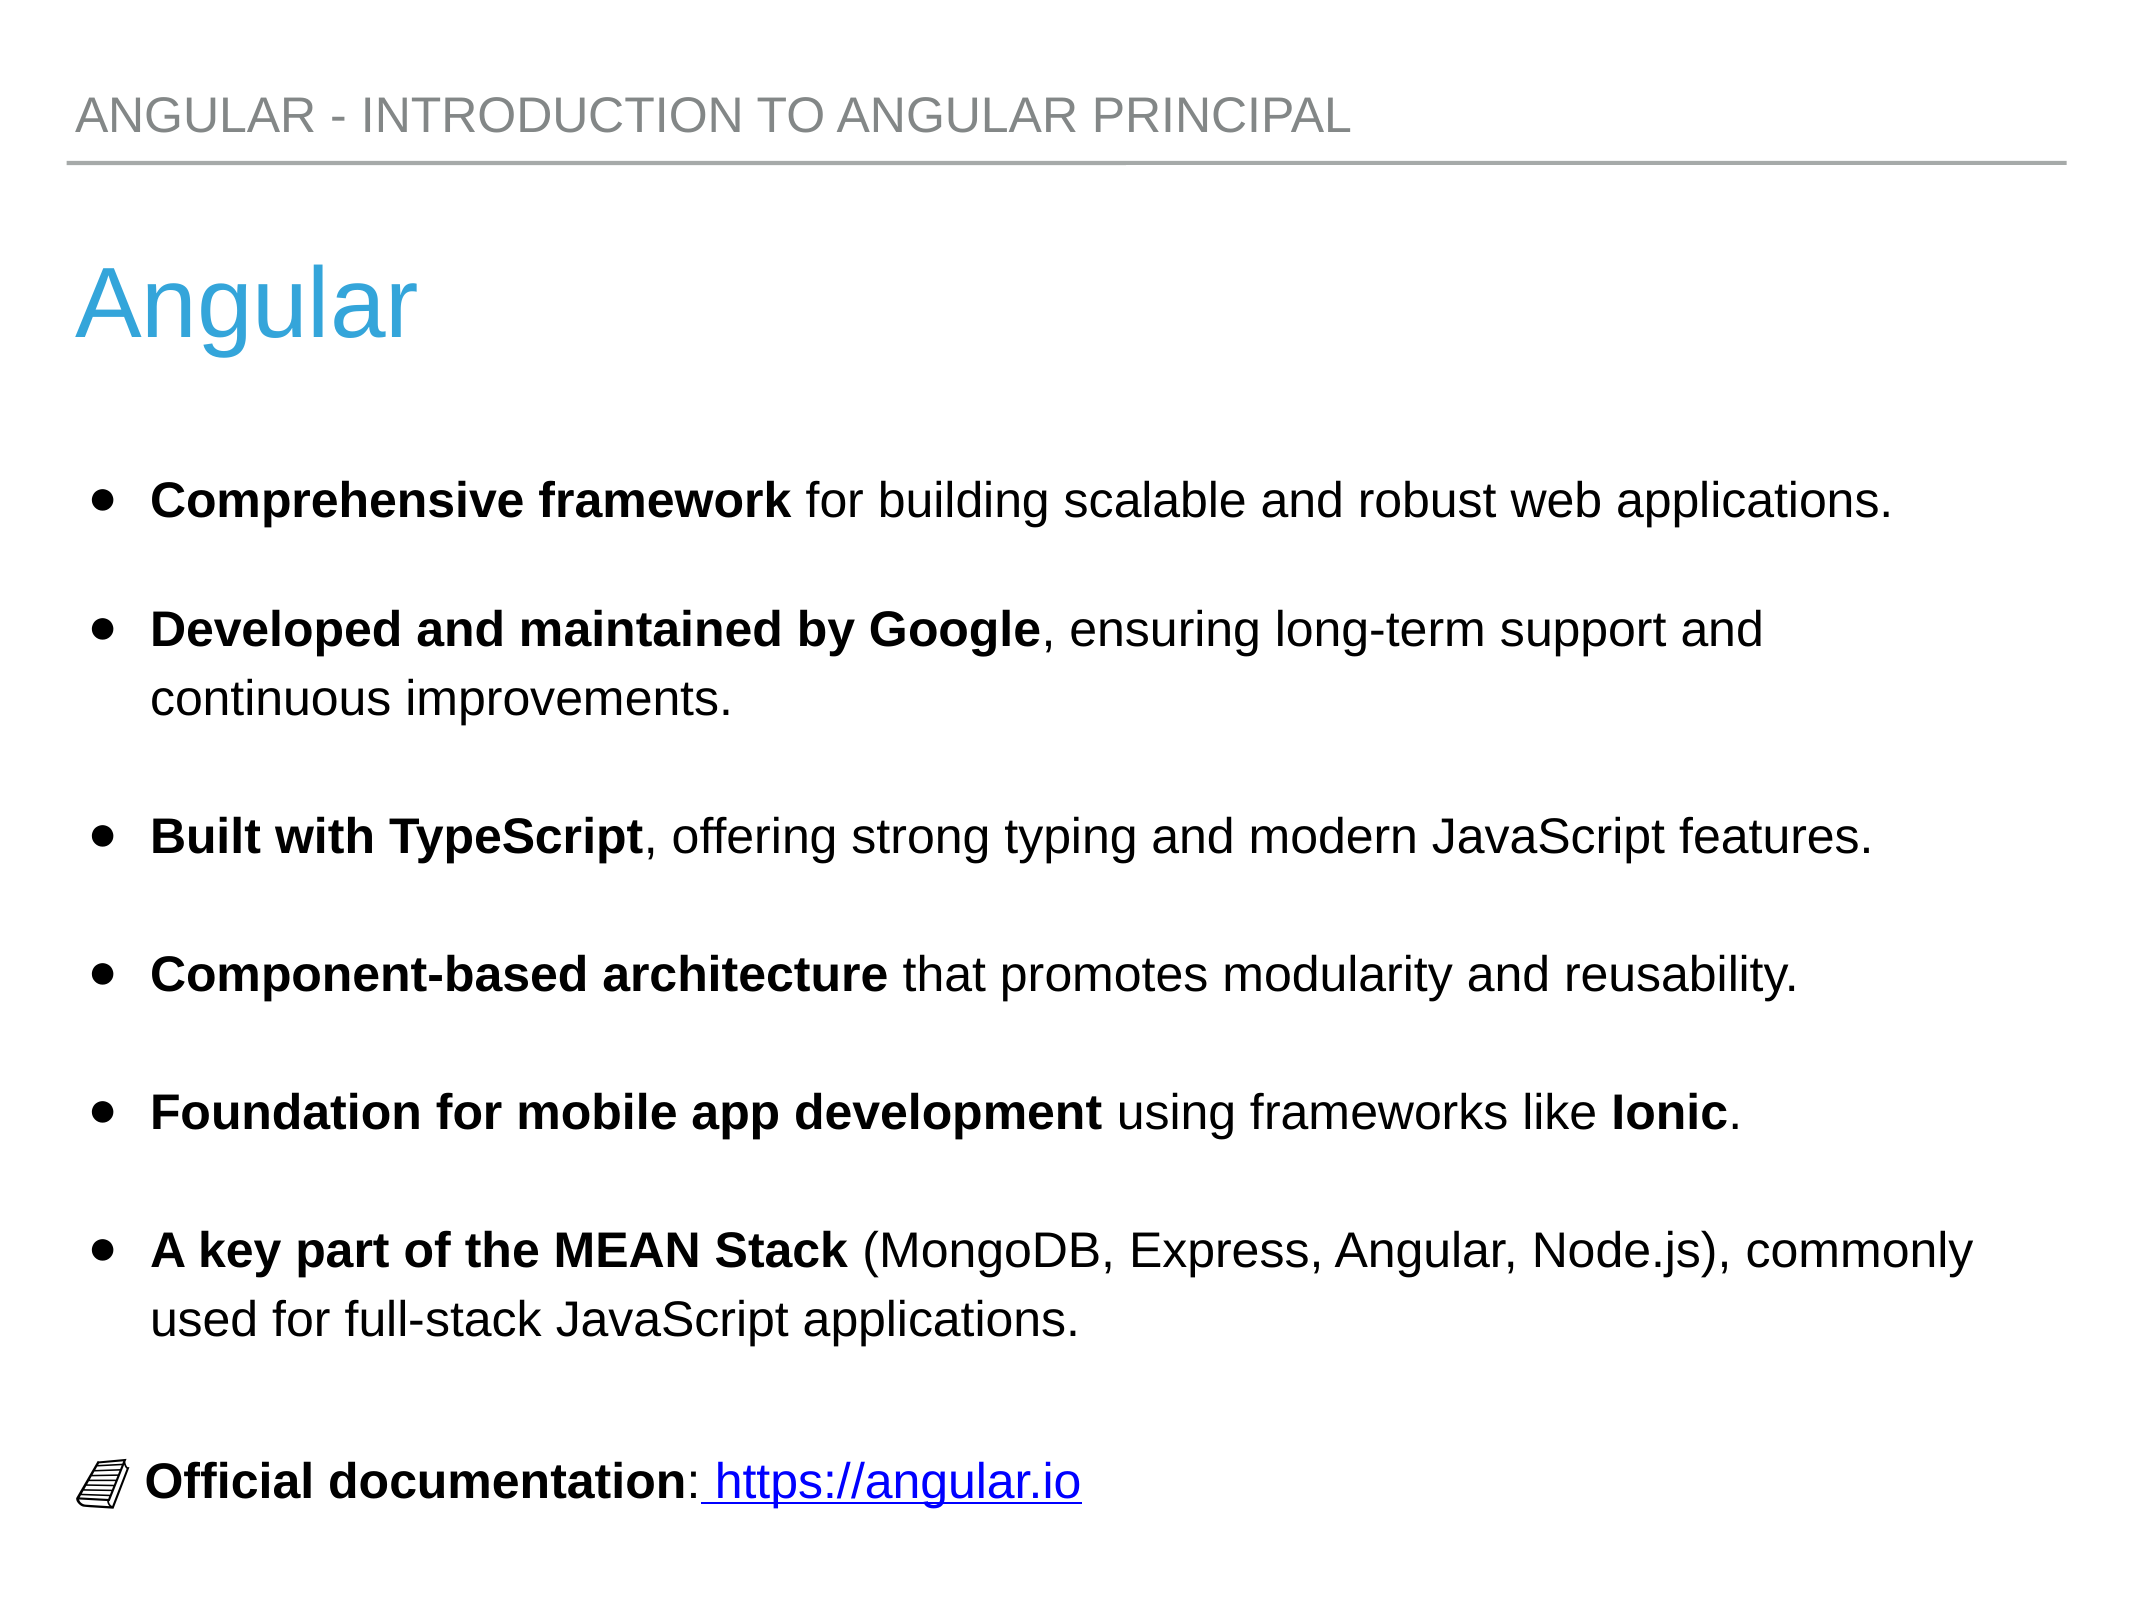

ANGULAR - INTRODUCTION TO ANGULAR PRINCIPAL
# Angular
Comprehensive framework for building scalable and robust web applications.
Developed and maintained by Google, ensuring long-term support and continuous improvements.
Built with TypeScript, offering strong typing and modern JavaScript features.
Component-based architecture that promotes modularity and reusability.
Foundation for mobile app development using frameworks like Ionic.
A key part of the MEAN Stack (MongoDB, Express, Angular, Node.js), commonly used for full-stack JavaScript applications.
📘 Official documentation: https://angular.io